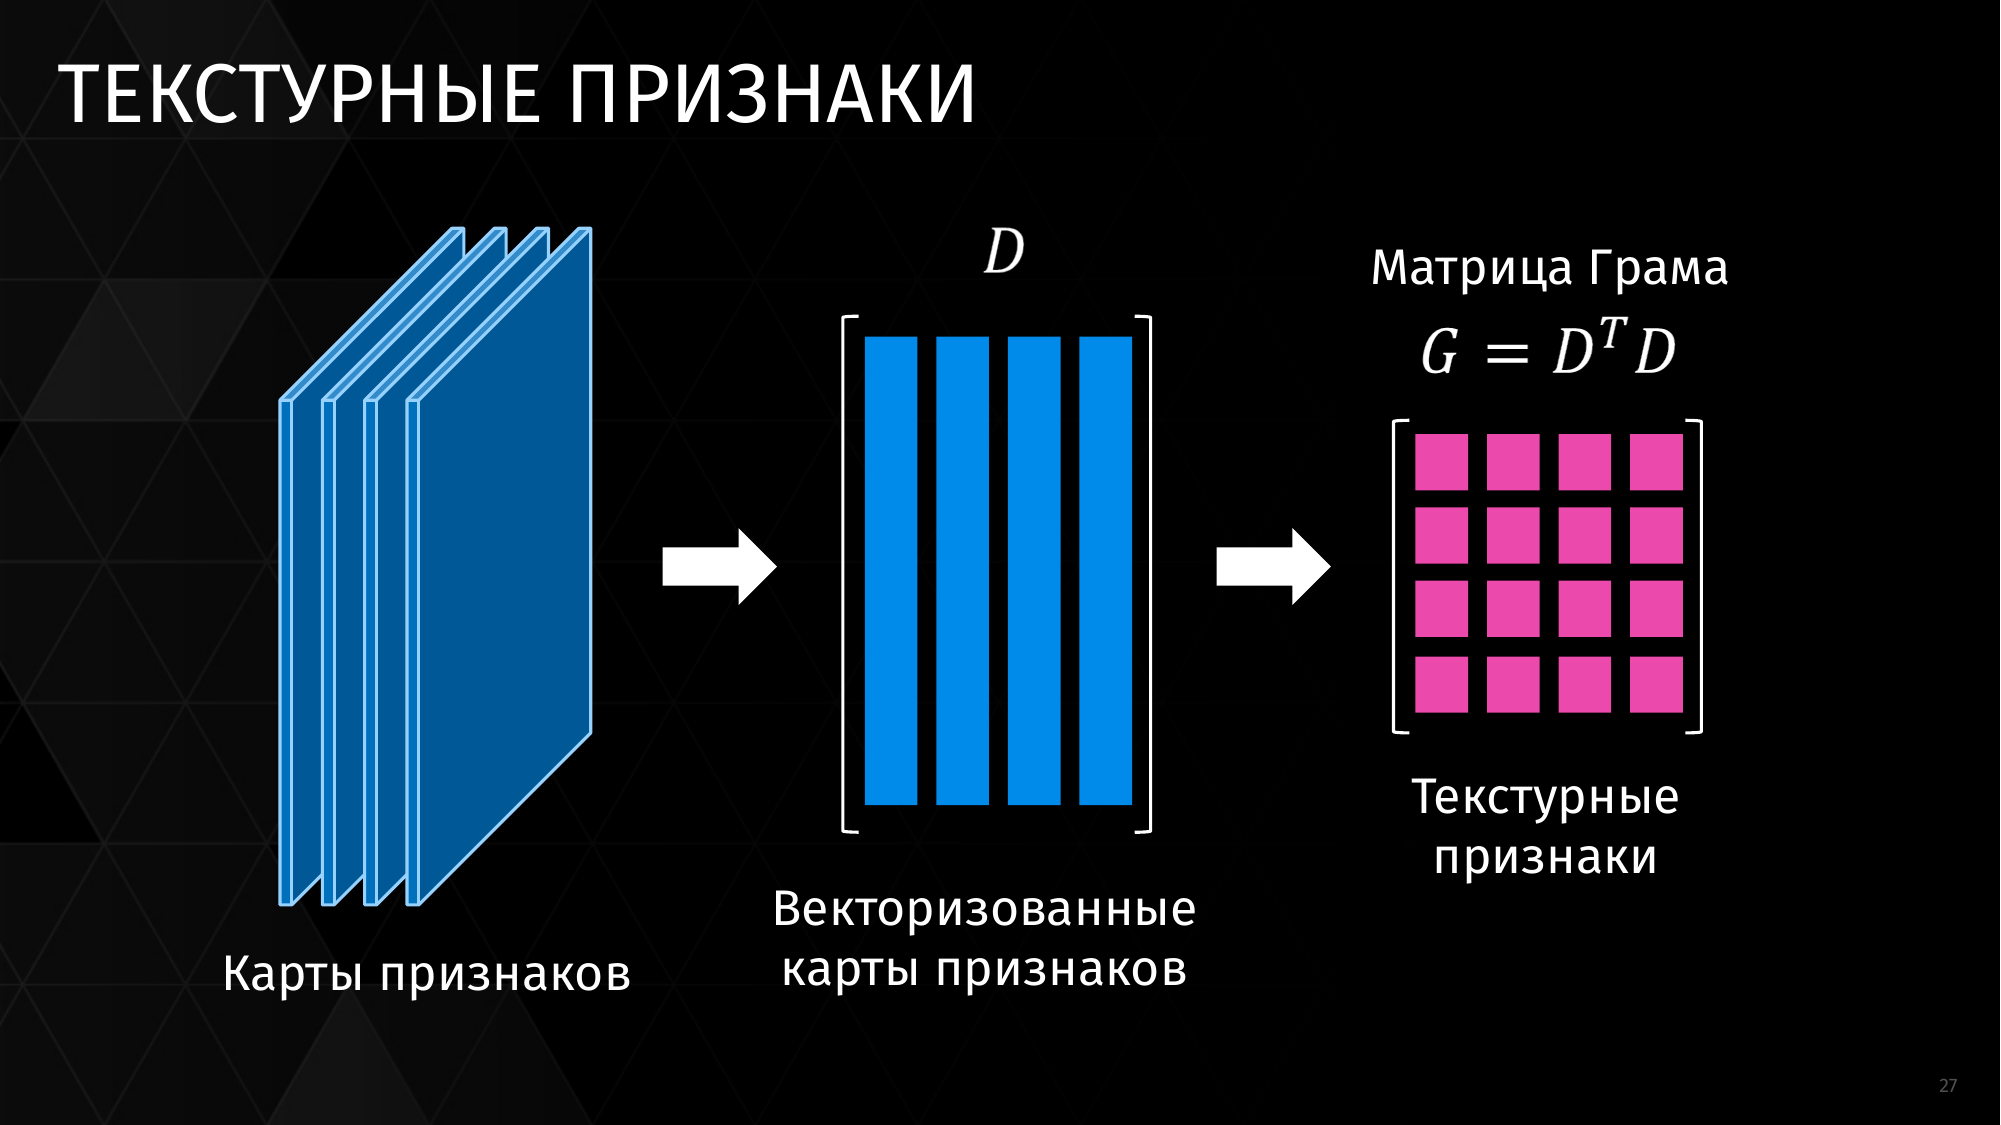

# ТЕКСТУРНЫЕ ПРИЗНАКИ

Матрица Грама

Текстурные признаки
Векторизованные карты признаков
Карты признаков